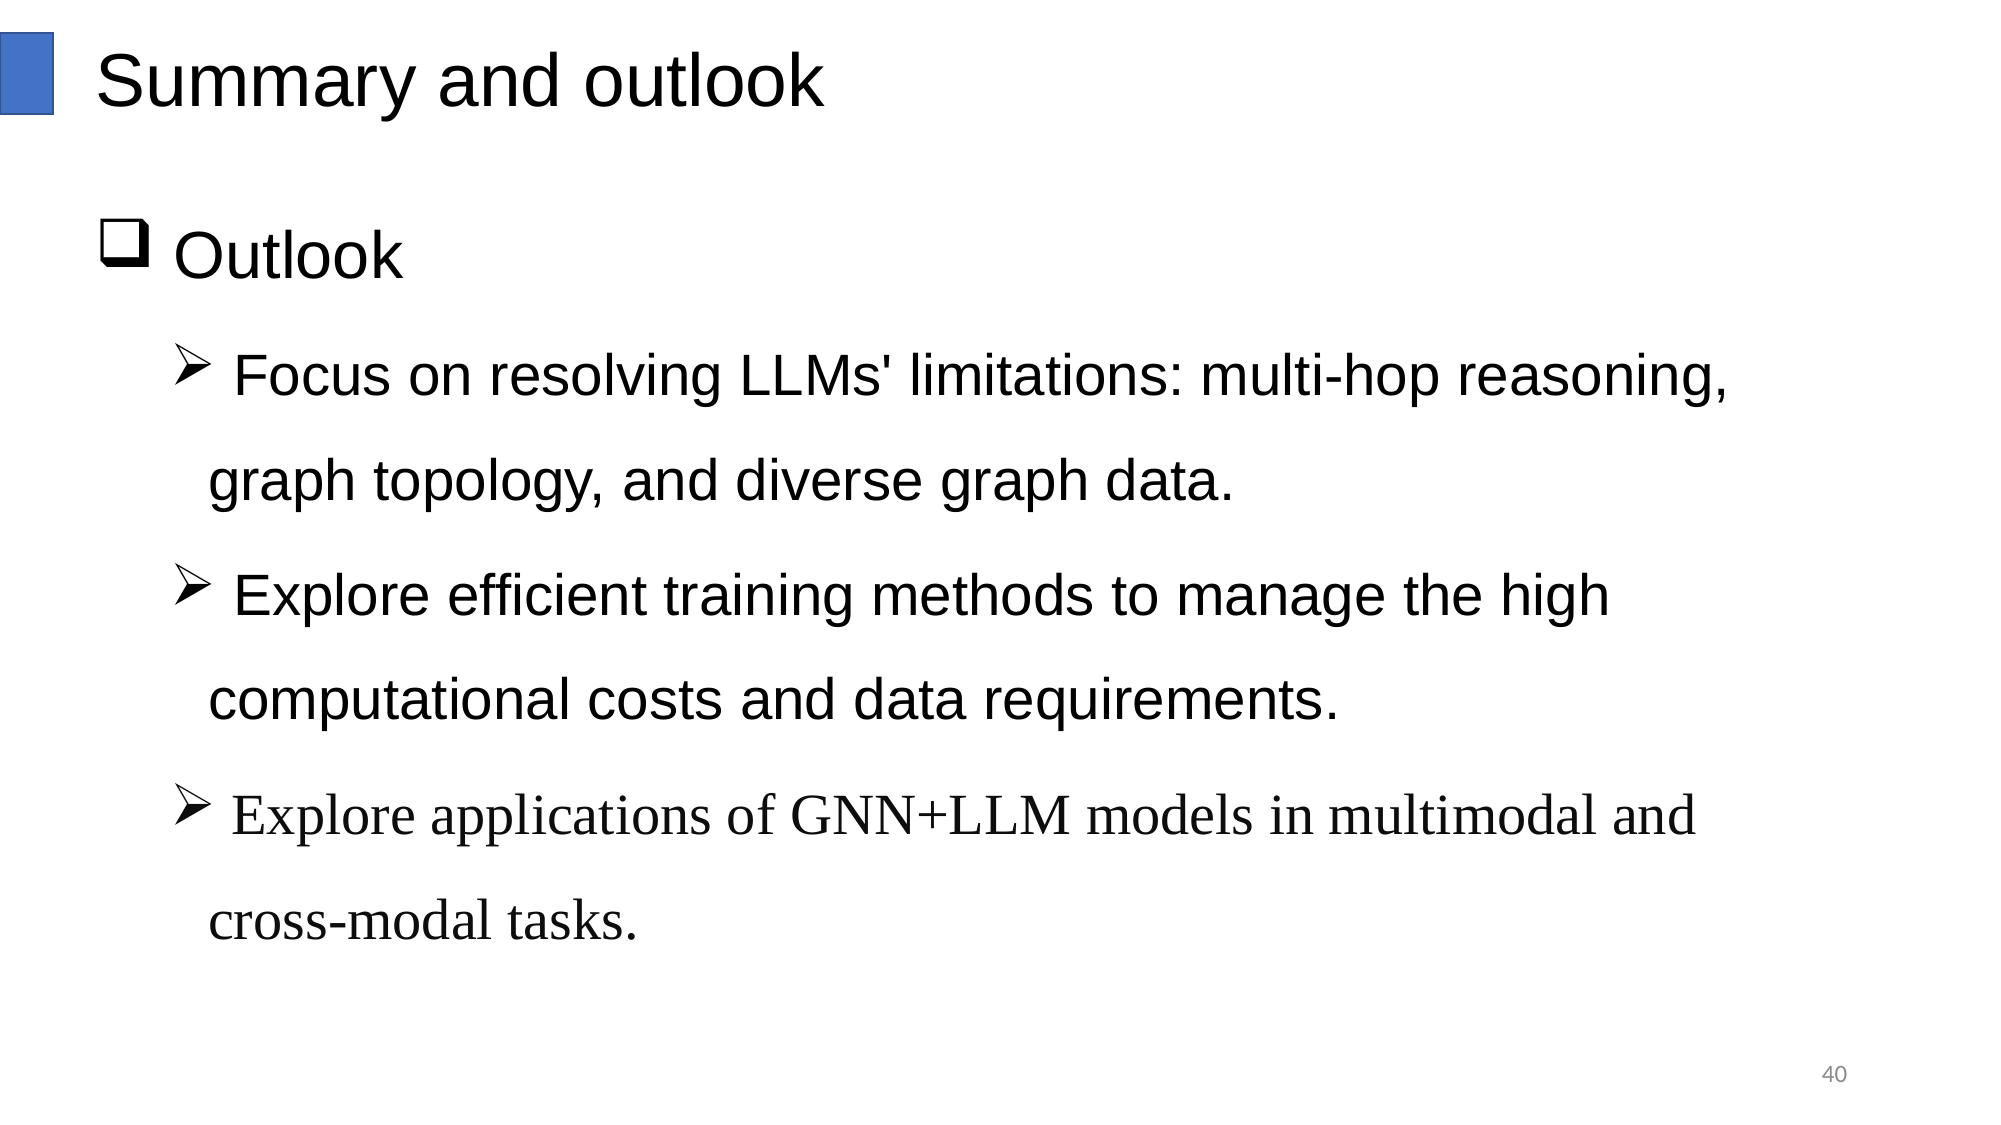

# Summary and outlook
 Outlook
 Focus on resolving LLMs' limitations: multi-hop reasoning, graph topology, and diverse graph data.
 Explore efficient training methods to manage the high computational costs and data requirements.
 Explore applications of GNN+LLM models in multimodal and cross-modal tasks.
40